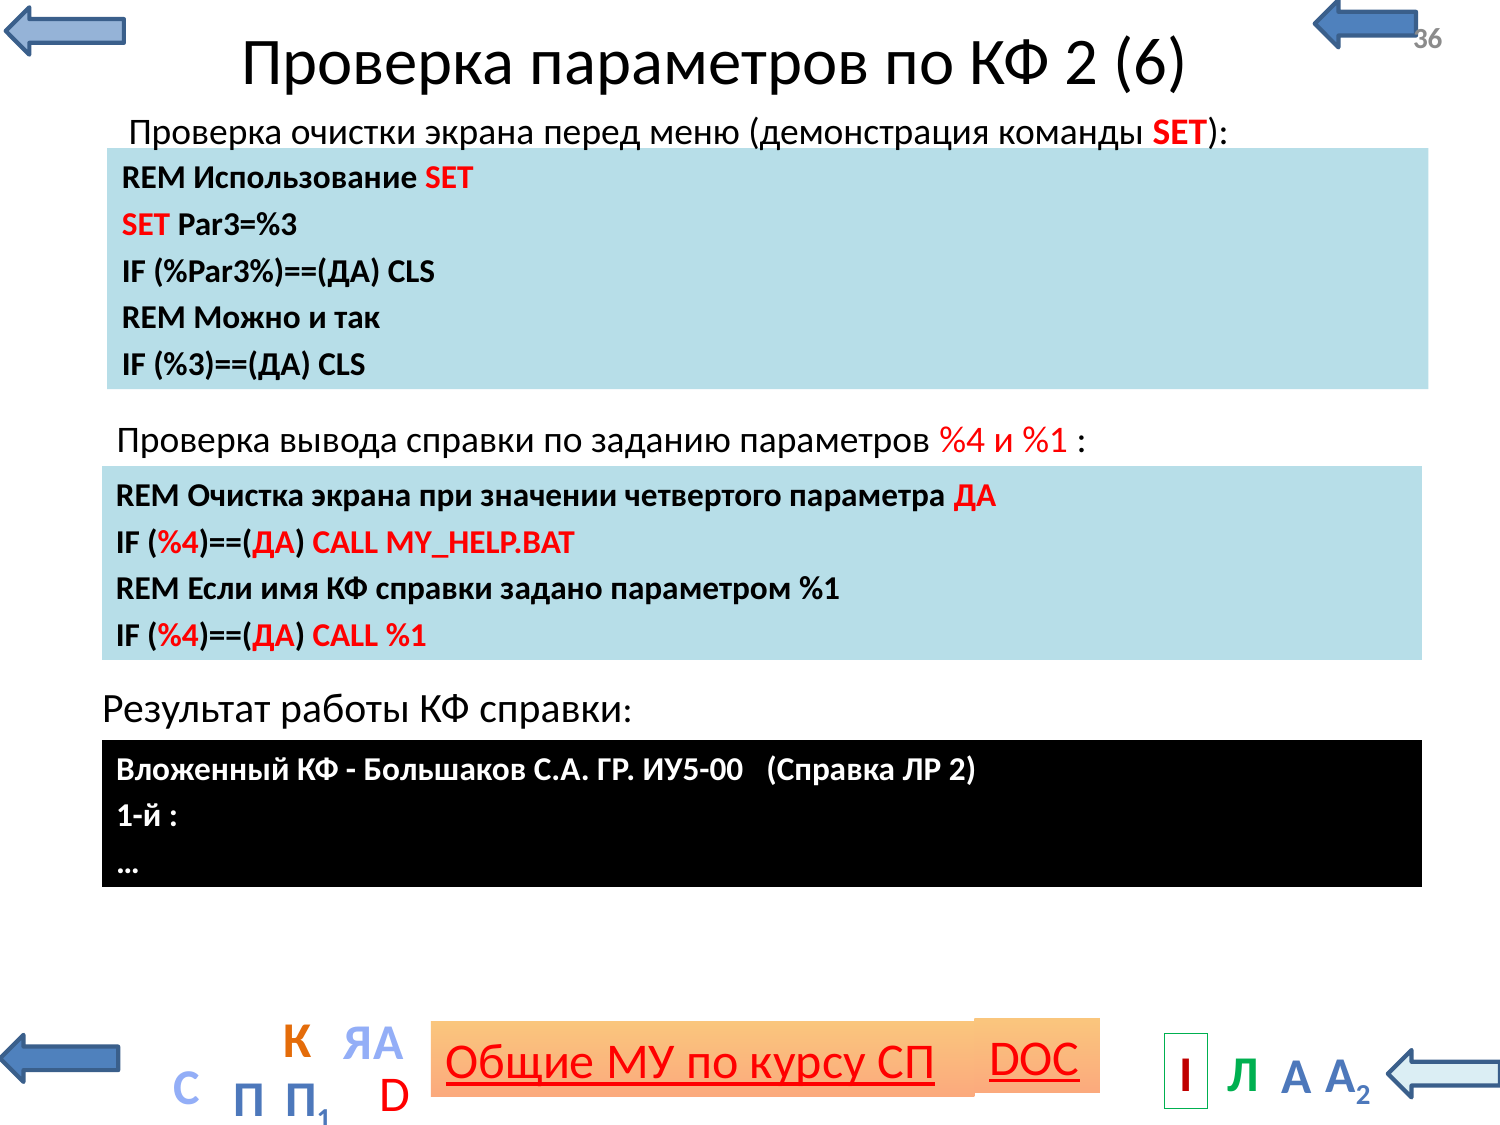

# Проверка параметров по КФ 2 (6)
36
Проверка очистки экрана перед меню (демонстрация команды SET):
REM Использование SET
SET Par3=%3
IF (%Par3%)==(ДА) CLS
REM Можно и так
IF (%3)==(ДА) CLS
Проверка вывода справки по заданию параметров %4 и %1 :
REM Очистка экрана при значении четвертого параметра ДА
IF (%4)==(ДА) CALL MY_HELP.BAT
REM Если имя КФ справки задано параметром %1
IF (%4)==(ДА) CALL %1
Результат работы КФ справки:
Вложенный КФ - Большаков С.А. ГР. ИУ5-00   (Справка ЛР 2)
1-й :
…
С